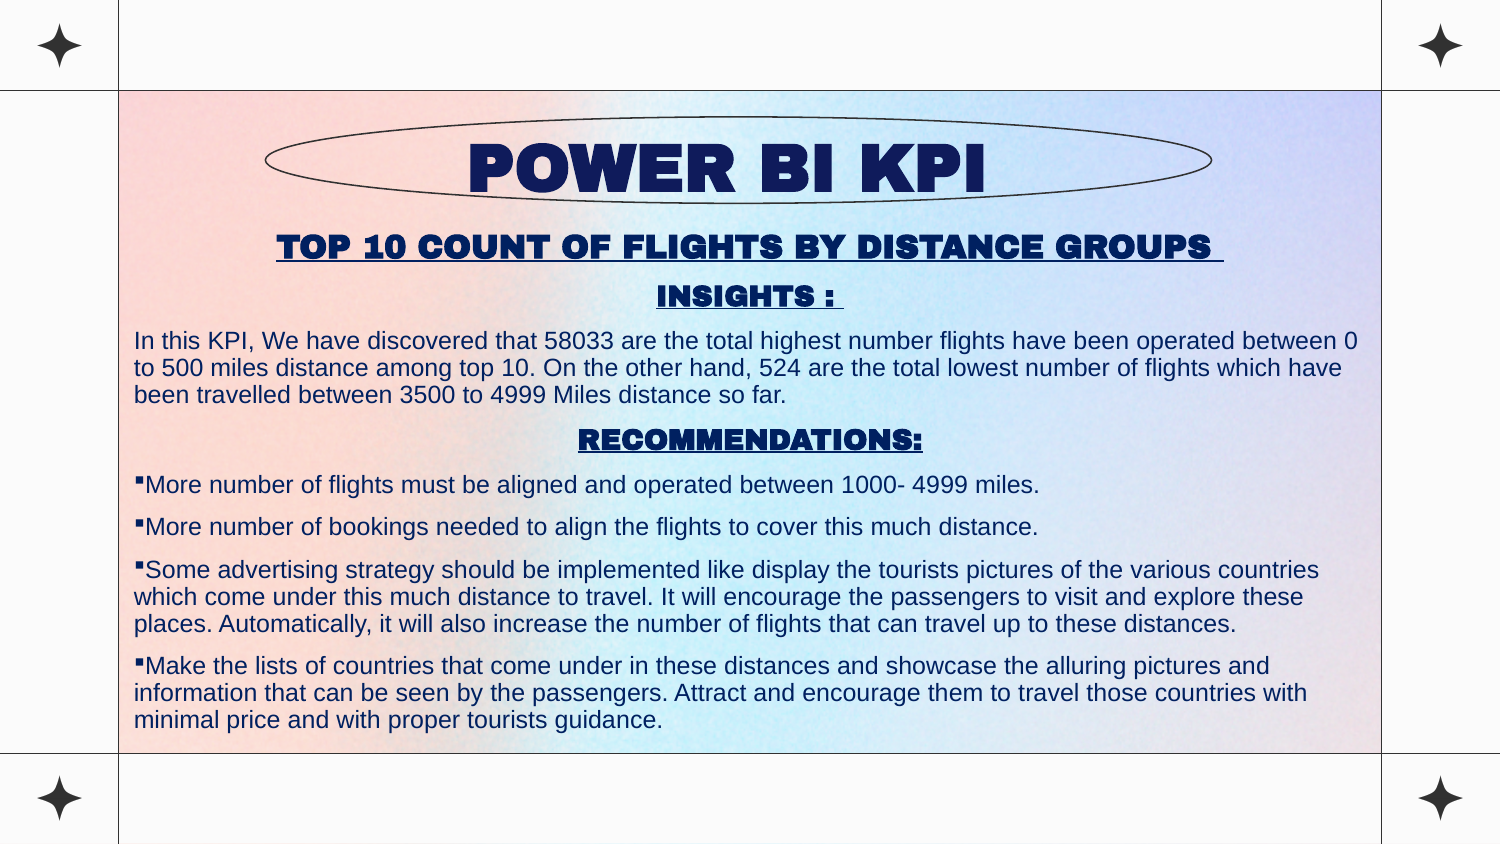

# POWER BI KPI

TOP 10 COUNT OF FLIGHTS BY DISTANCE GROUPS
INSIGHTS :
In this KPI, We have discovered that 58033 are the total highest number flights have been operated between 0 to 500 miles distance among top 10. On the other hand, 524 are the total lowest number of flights which have been travelled between 3500 to 4999 Miles distance so far.
RECOMMENDATIONS:
More number of flights must be aligned and operated between 1000- 4999 miles.
More number of bookings needed to align the flights to cover this much distance.
Some advertising strategy should be implemented like display the tourists pictures of the various countries which come under this much distance to travel. It will encourage the passengers to visit and explore these places. Automatically, it will also increase the number of flights that can travel up to these distances.
Make the lists of countries that come under in these distances and showcase the alluring pictures and information that can be seen by the passengers. Attract and encourage them to travel those countries with minimal price and with proper tourists guidance.